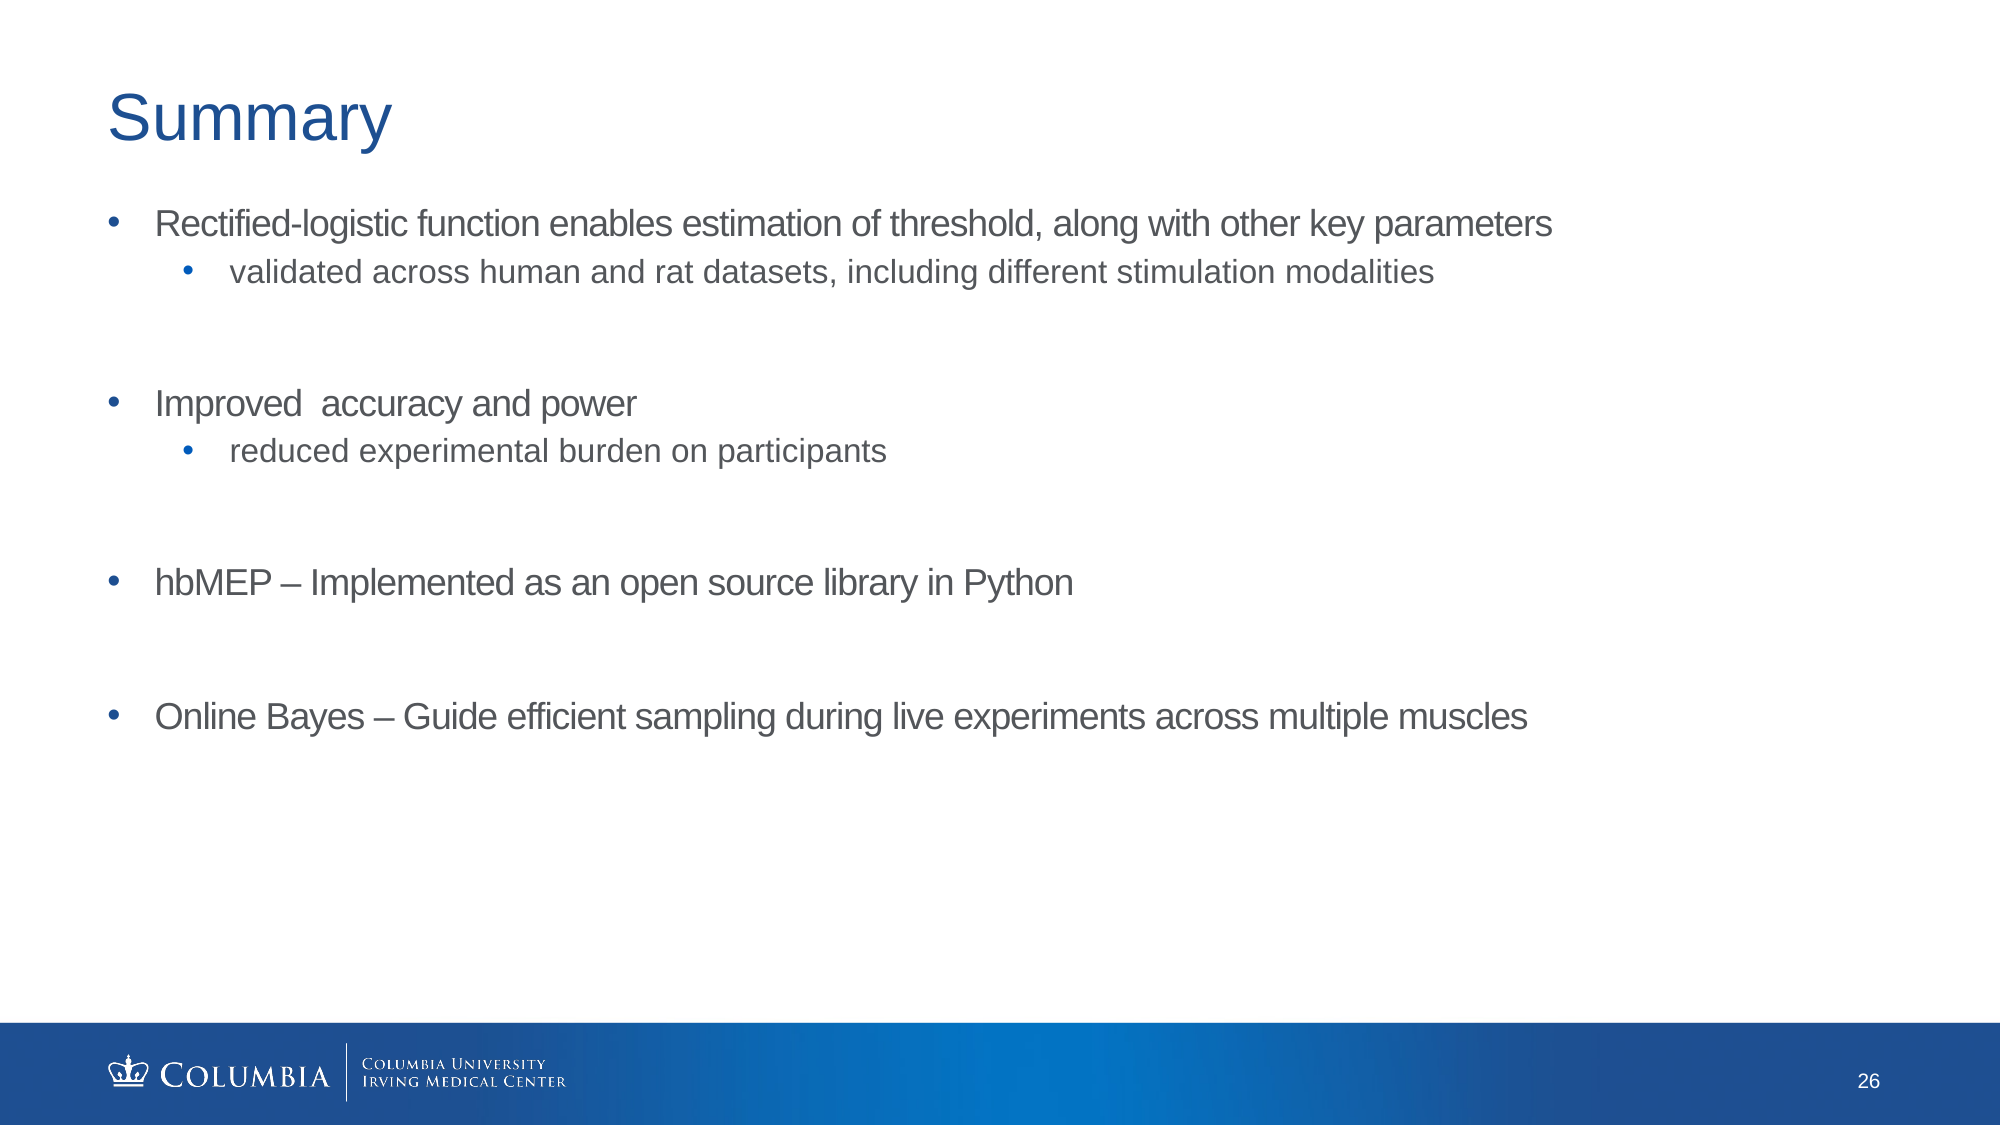

# Summary
Rectified-logistic function enables estimation of threshold, along with other key parameters
validated across human and rat datasets, including different stimulation modalities

Improved  accuracy and power
reduced experimental burden on participants

hbMEP – Implemented as an open source library in Python

Online Bayes – Guide efficient sampling during live experiments across multiple muscles